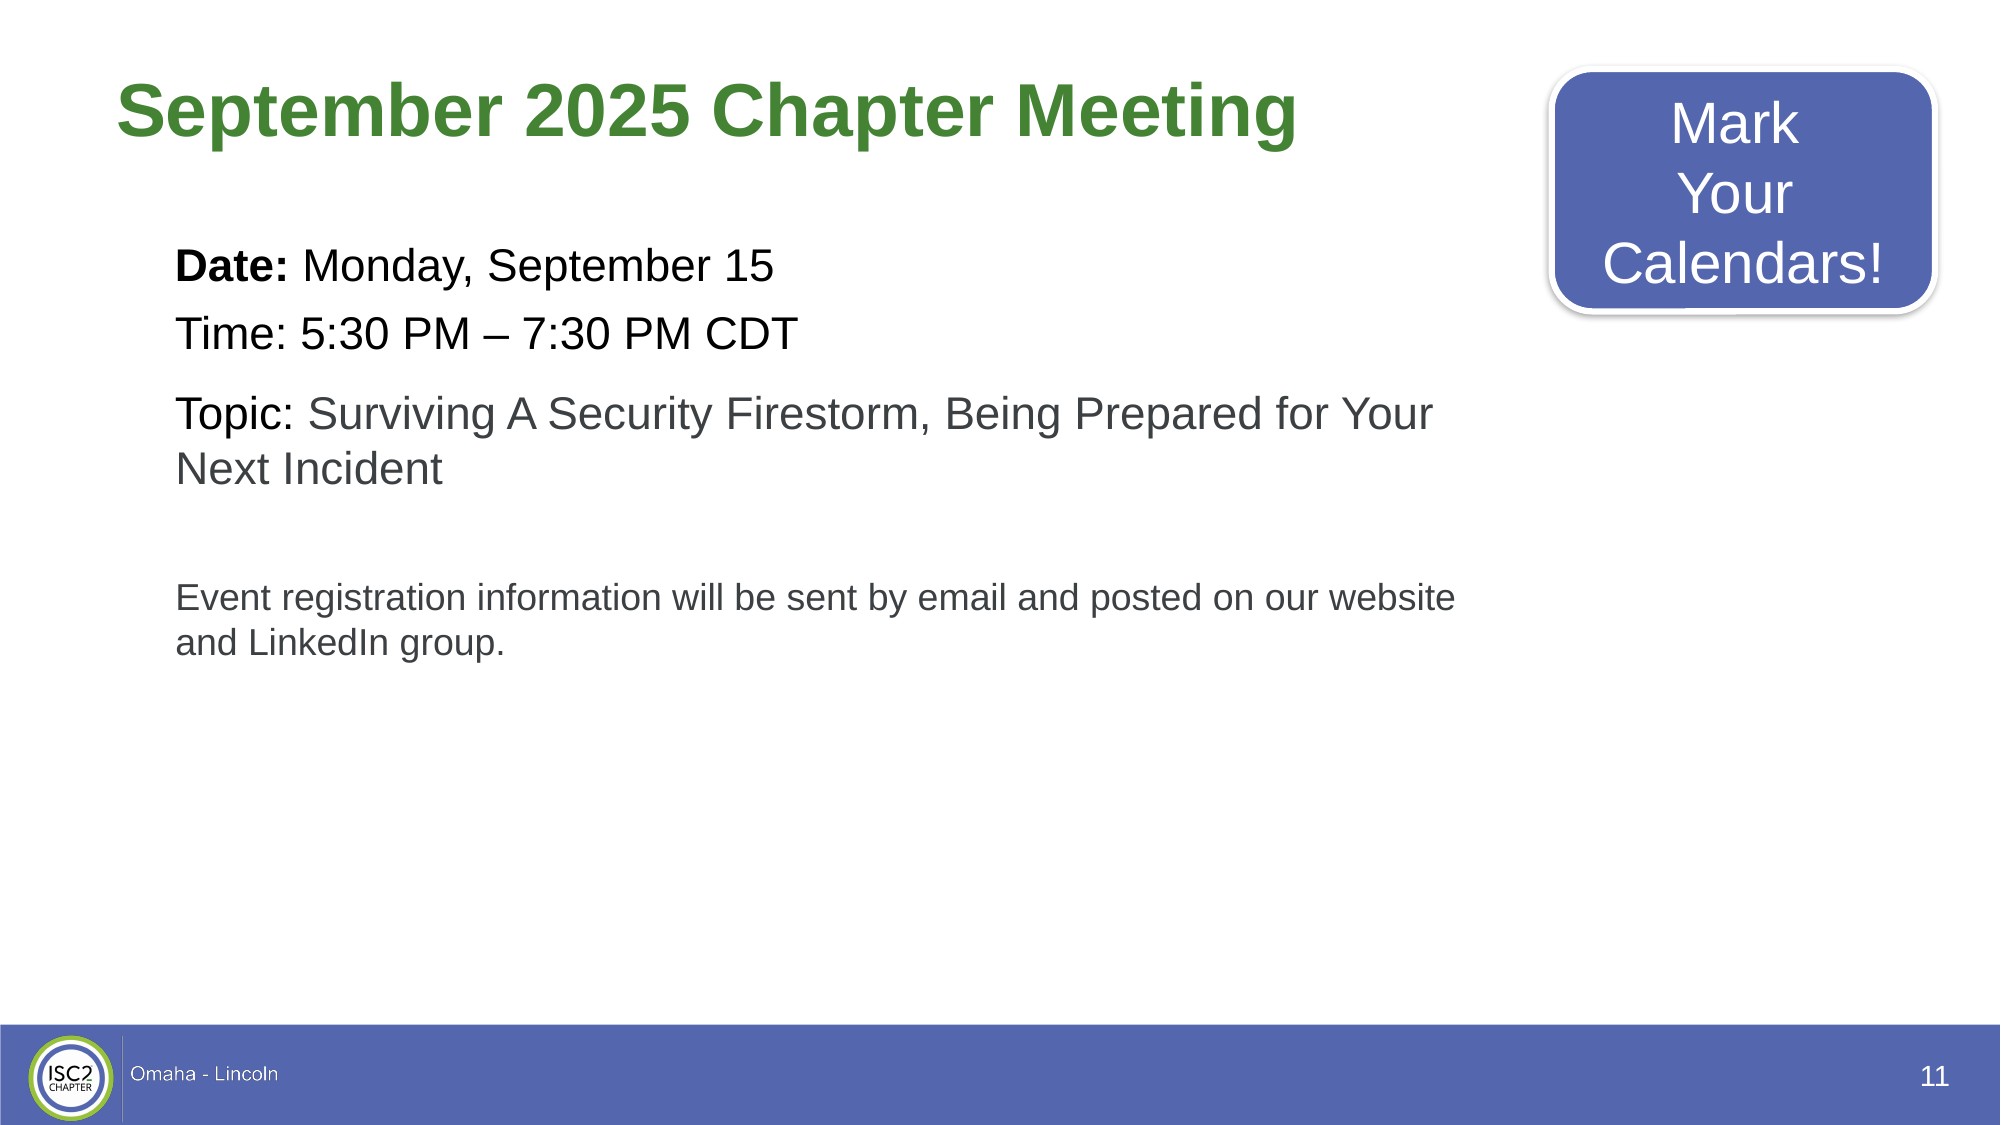

# September 2025 Chapter Meeting
Mark
Your
Calendars!
Date: Monday, September 15
Time: 5:30 PM – 7:30 PM CDT
Topic: Surviving A Security Firestorm, Being Prepared for Your Next Incident
Event registration information will be sent by email and posted on our website and LinkedIn group.

11